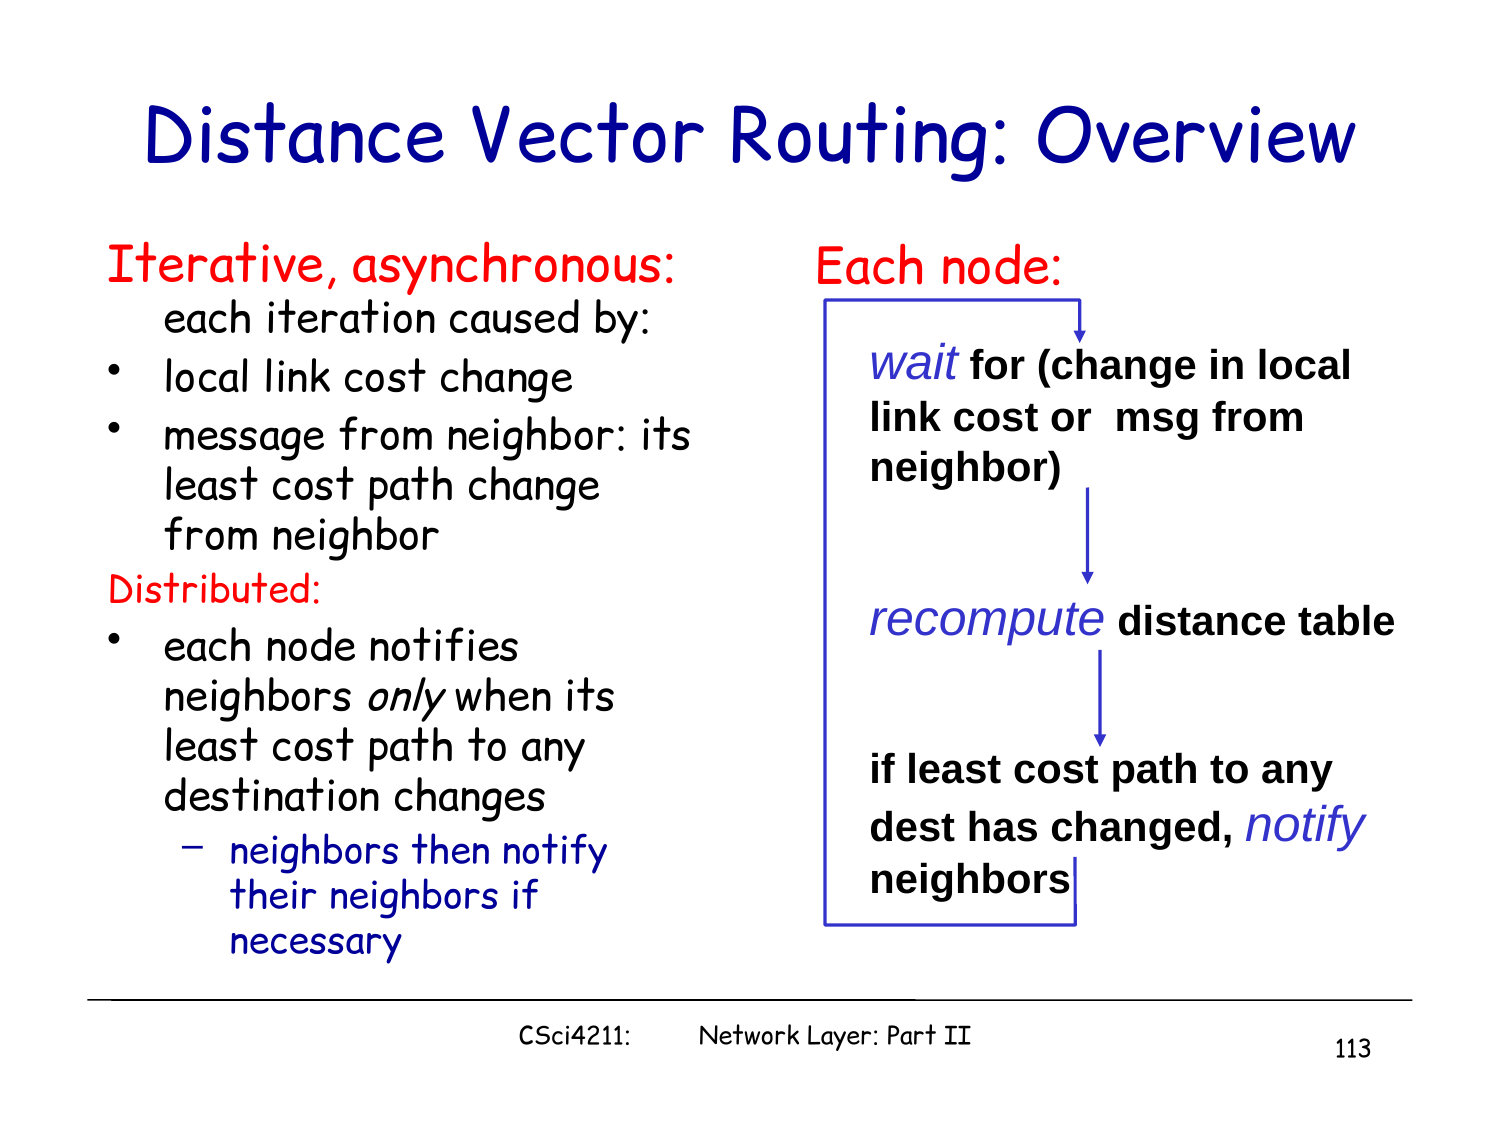

# Distance Vector Routing: Overview
Iterative, asynchronous: each iteration caused by:
local link cost change
message from neighbor: its least cost path change from neighbor
Distributed:
each node notifies neighbors only when its least cost path to any destination changes
neighbors then notify their neighbors if  necessary
Each node:

wait for (change in local link cost or  msg from neighbor)

recompute distance table

if least cost path to any dest has changed, notify neighbors

CSci4211:         Network Layer: Part II
113